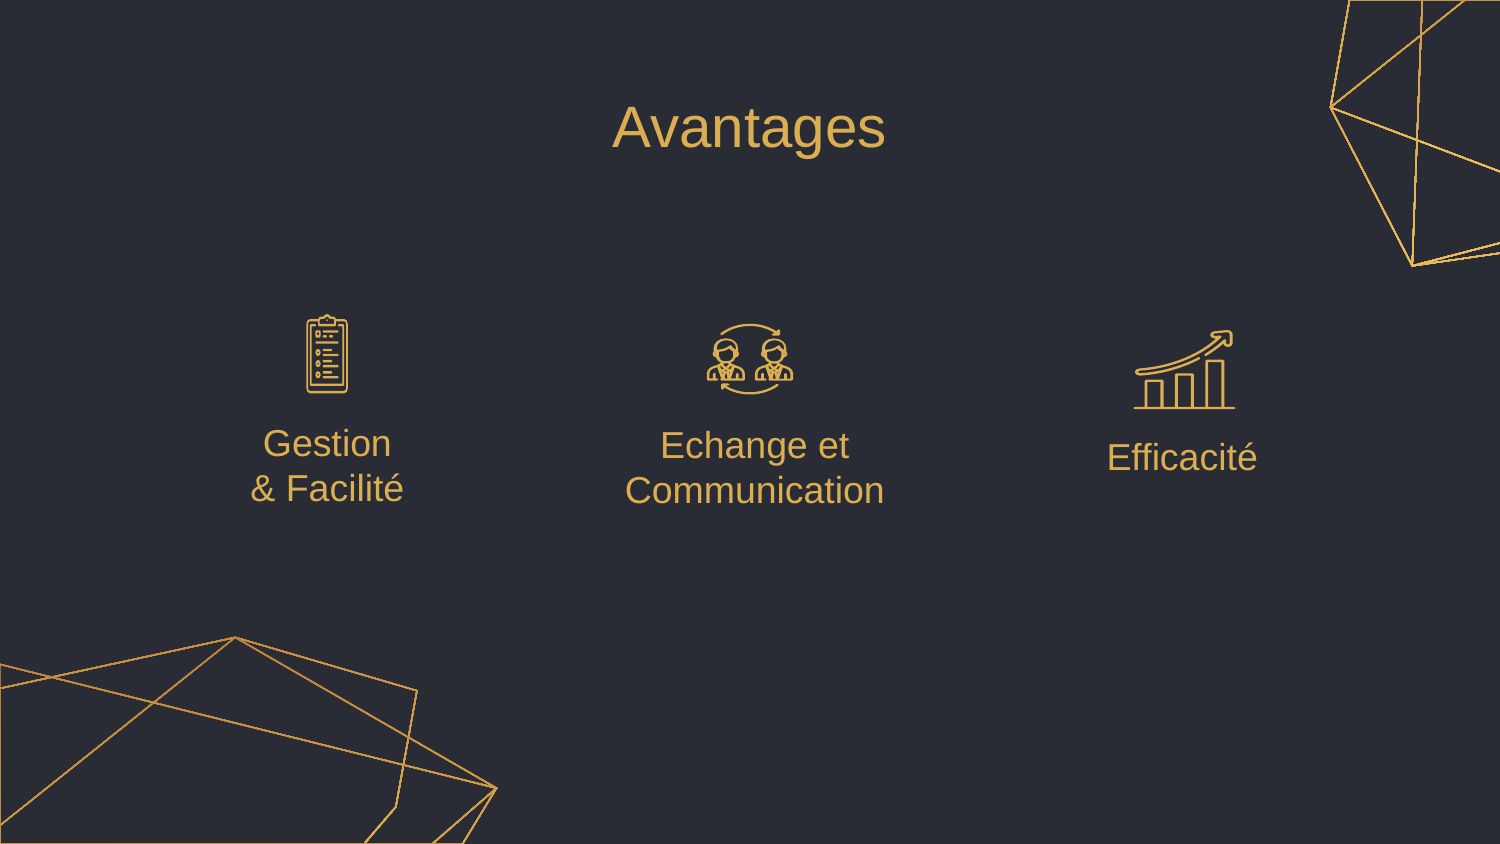

# Avantages

Efficacité
Gestion
& Facilité
Echange et Communication